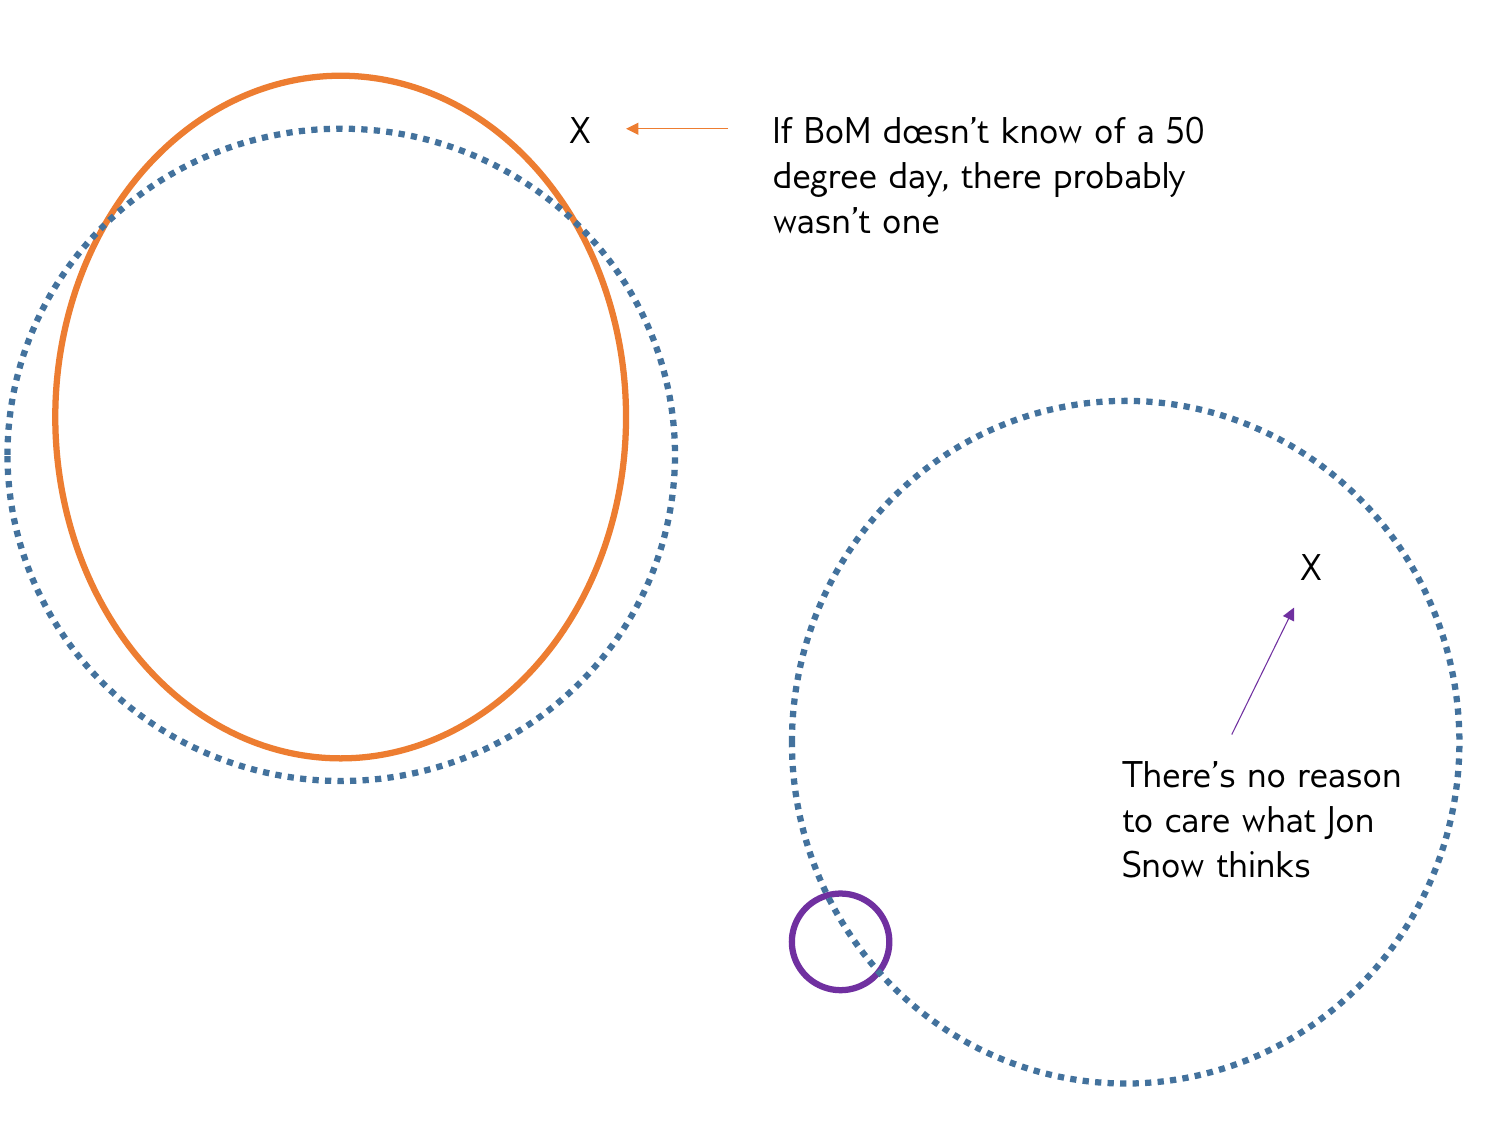

X
If BoM doesn’t know of a 50 degree day, there probably wasn’t one

X
There’s no reason to care what Jon Snow thinks